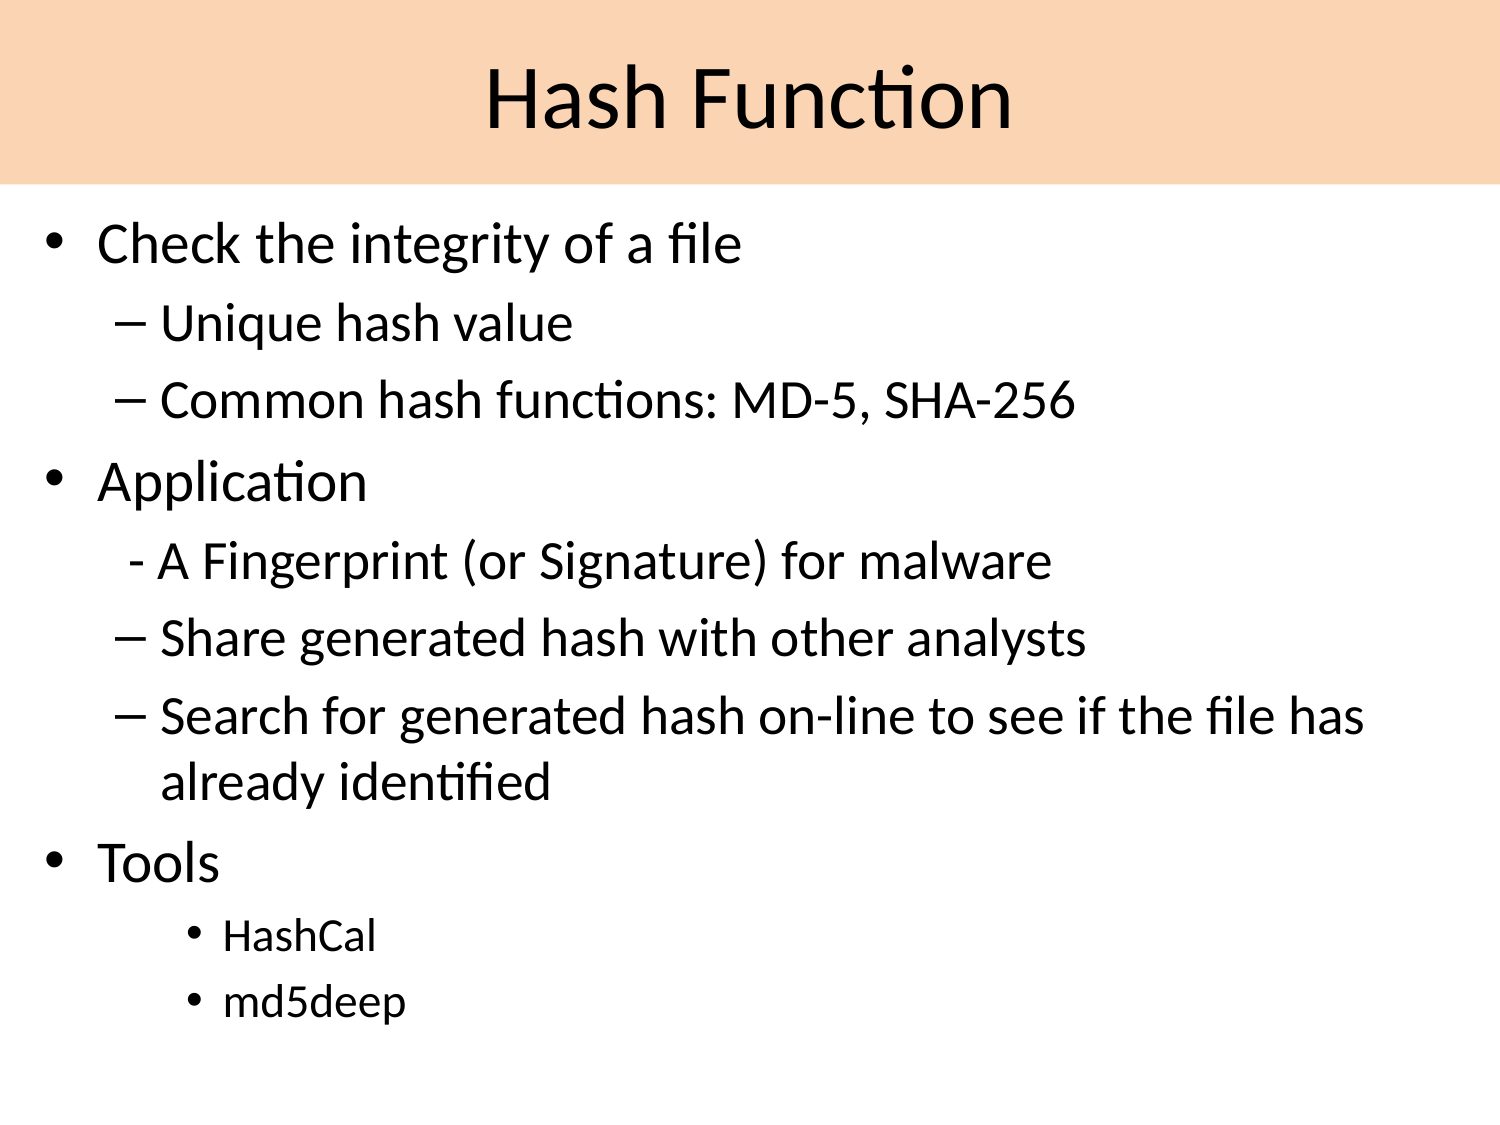

# Hash Function
Check the integrity of a file
Unique hash value
Common hash functions: MD-5, SHA-256
Application
 - A Fingerprint (or Signature) for malware
Share generated hash with other analysts
Search for generated hash on-line to see if the file has already identified
Tools
HashCal
md5deep